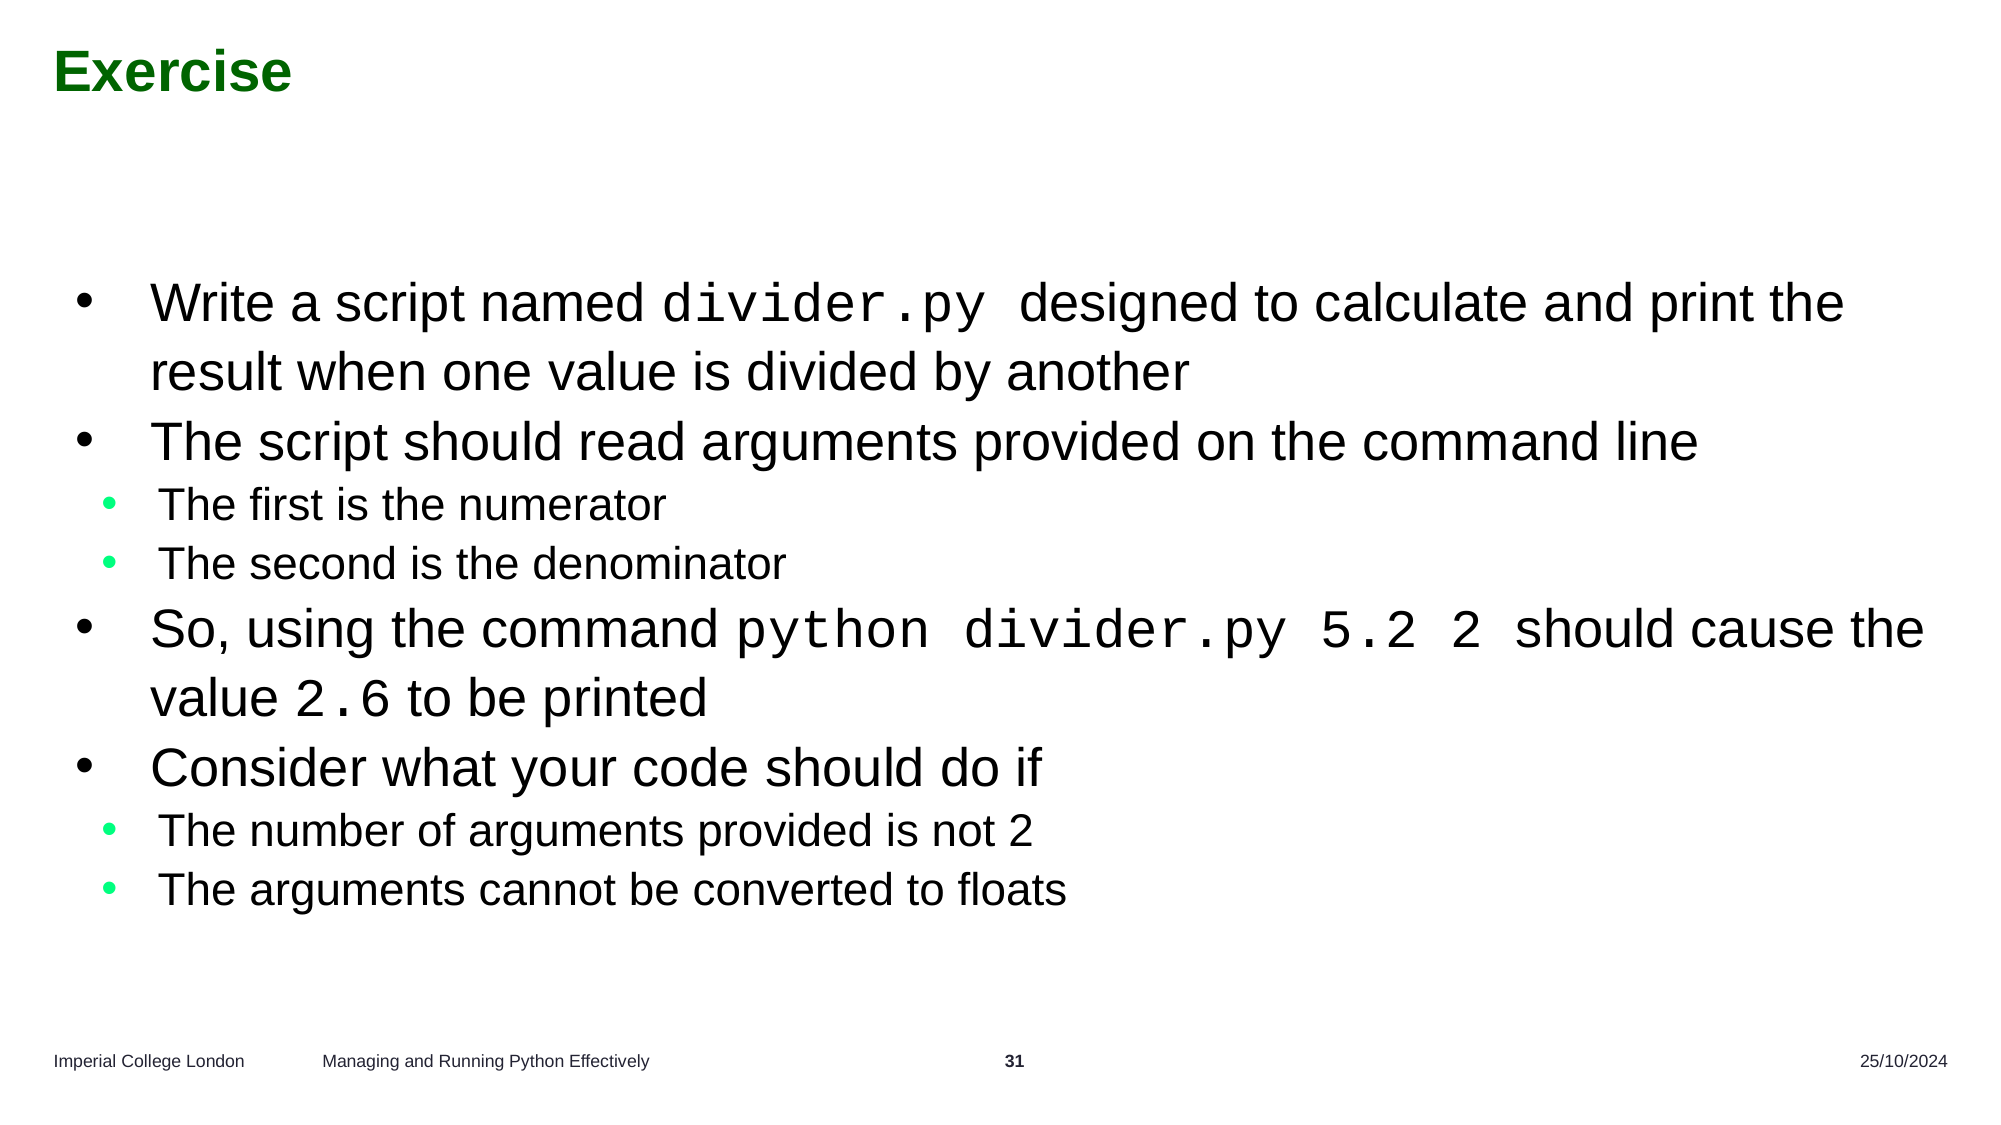

# Exercise
Write a script named divider.py designed to calculate and print the result when one value is divided by another
The script should read arguments provided on the command line
The first is the numerator
The second is the denominator
So, using the command python divider.py 5.2 2 should cause the value 2.6 to be printed
Consider what your code should do if
The number of arguments provided is not 2
The arguments cannot be converted to floats
Managing and Running Python Effectively
31
25/10/2024